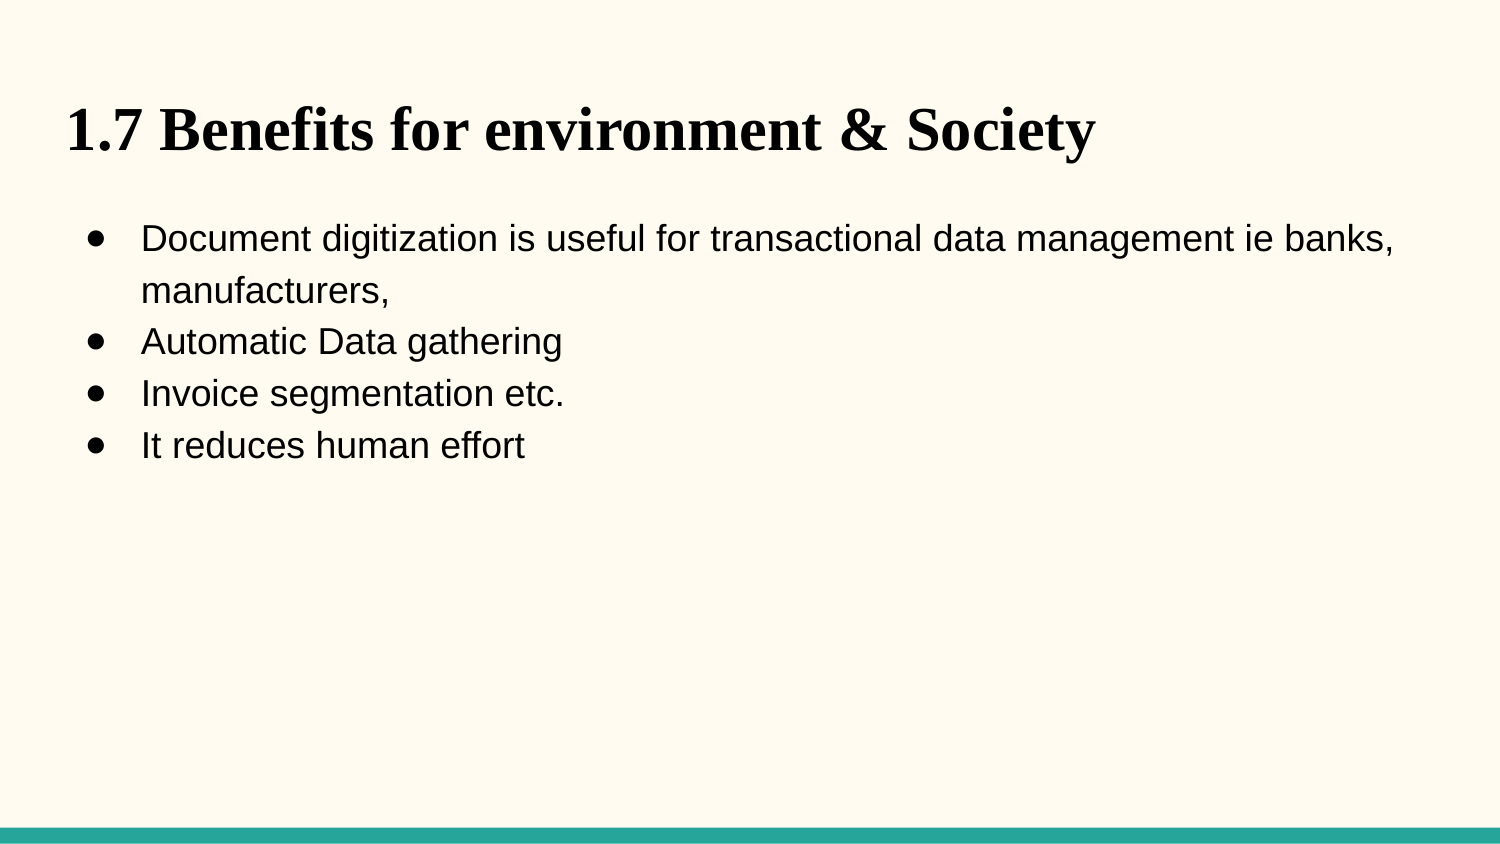

1.7 Benefits for environment & Society
Document digitization is useful for transactional data management ie banks, manufacturers,
Automatic Data gathering
Invoice segmentation etc.
It reduces human effort